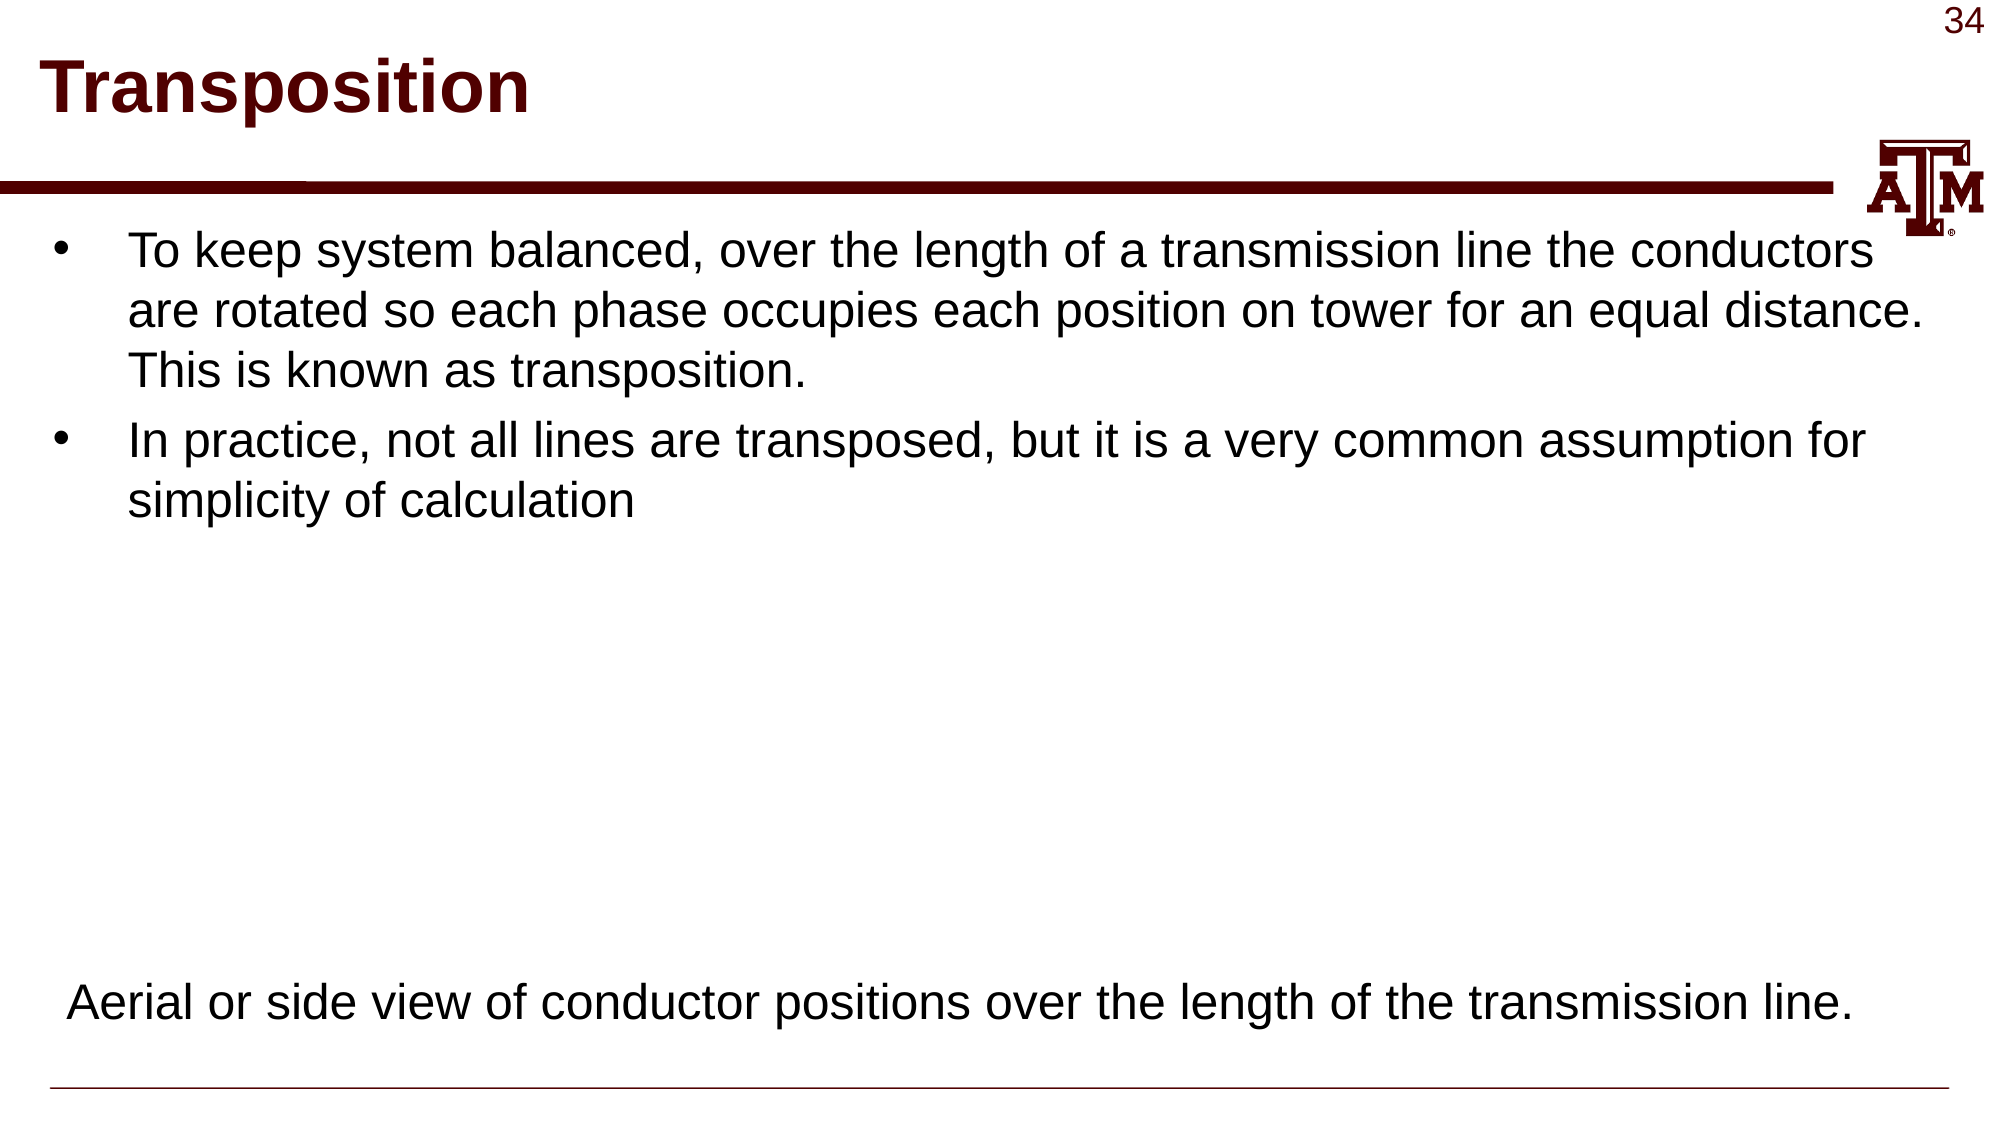

# Transposition
To keep system balanced, over the length of a transmission line the conductors are rotated so each phase occupies each position on tower for an equal distance.  This is known as transposition.
In practice, not all lines are transposed, but it is a very common assumption for simplicity of calculation
Aerial or side view of conductor positions over the length of the transmission line.